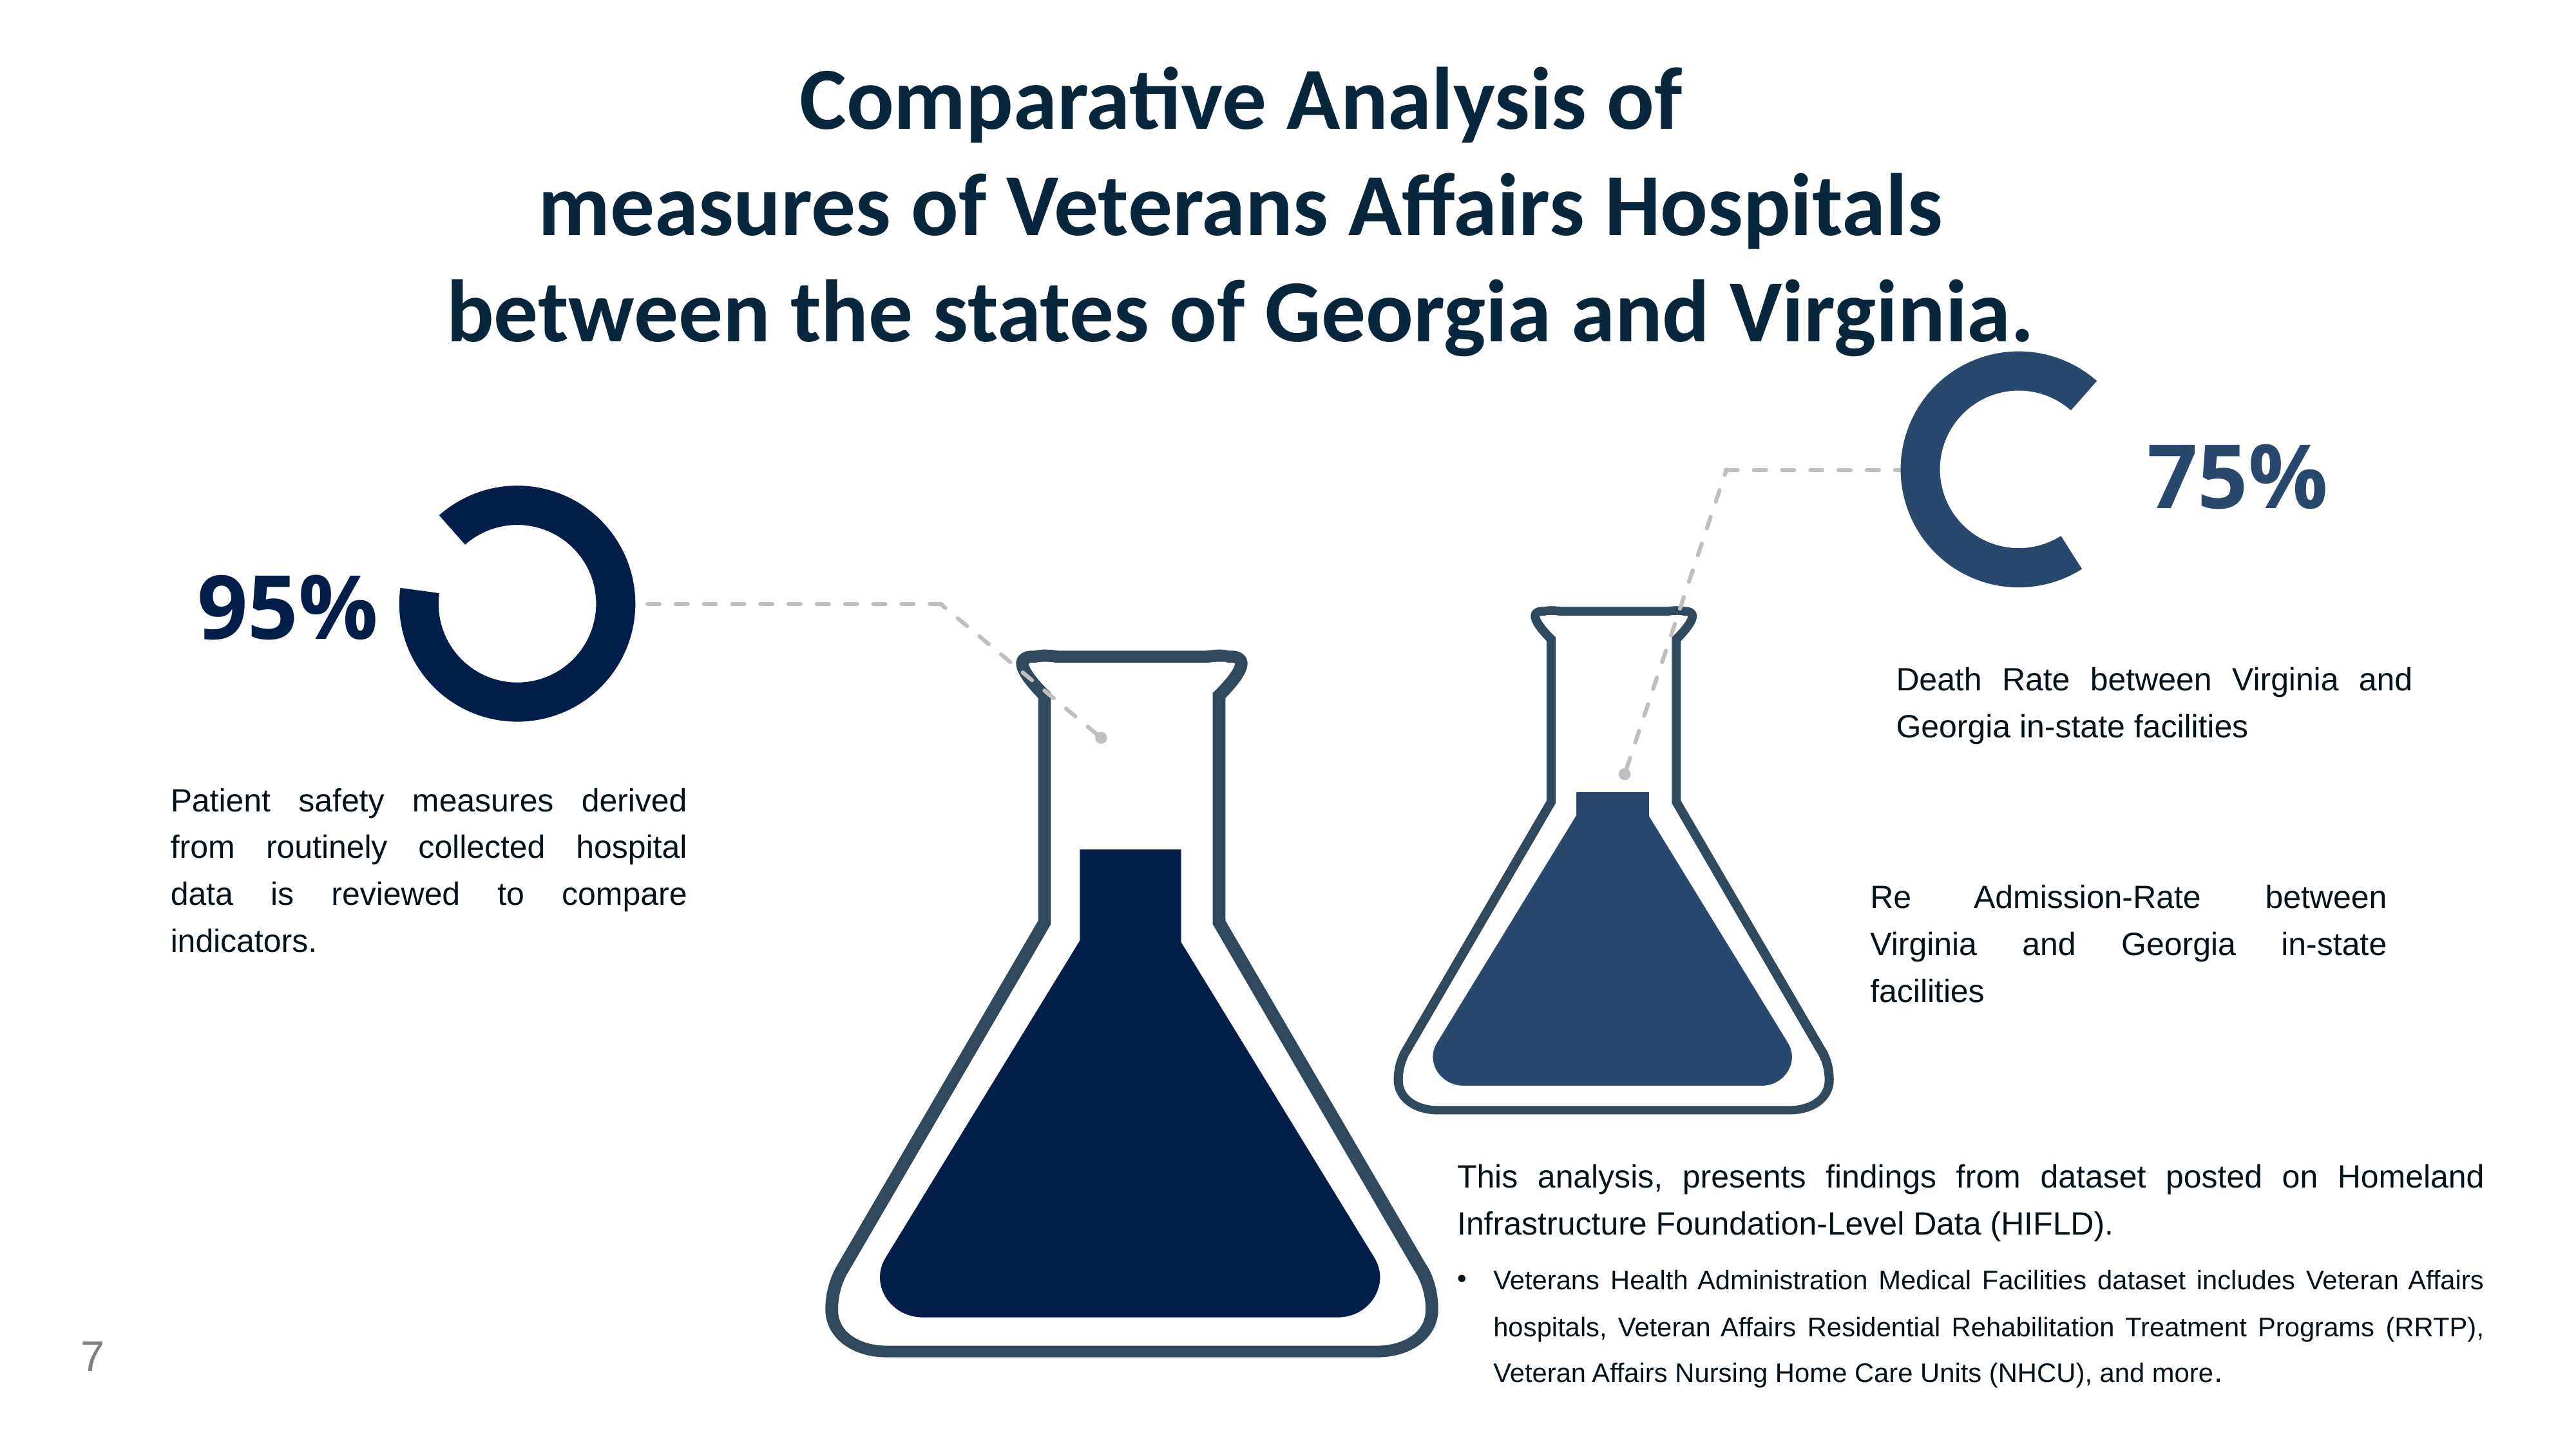

Comparative Analysis of
 measures of Veterans Affairs Hospitals
between the states of Georgia and Virginia.

75%

95%

Death Rate between Virginia and Georgia in-state facilities

Patient safety measures derived from routinely collected hospital data is reviewed to compare indicators.

Re Admission-Rate between Virginia and Georgia in-state facilities
This analysis, presents findings from dataset posted on Homeland Infrastructure Foundation-Level Data (HIFLD).
Veterans Health Administration Medical Facilities dataset includes Veteran Affairs hospitals, Veteran Affairs Residential Rehabilitation Treatment Programs (RRTP), Veteran Affairs Nursing Home Care Units (NHCU), and more.